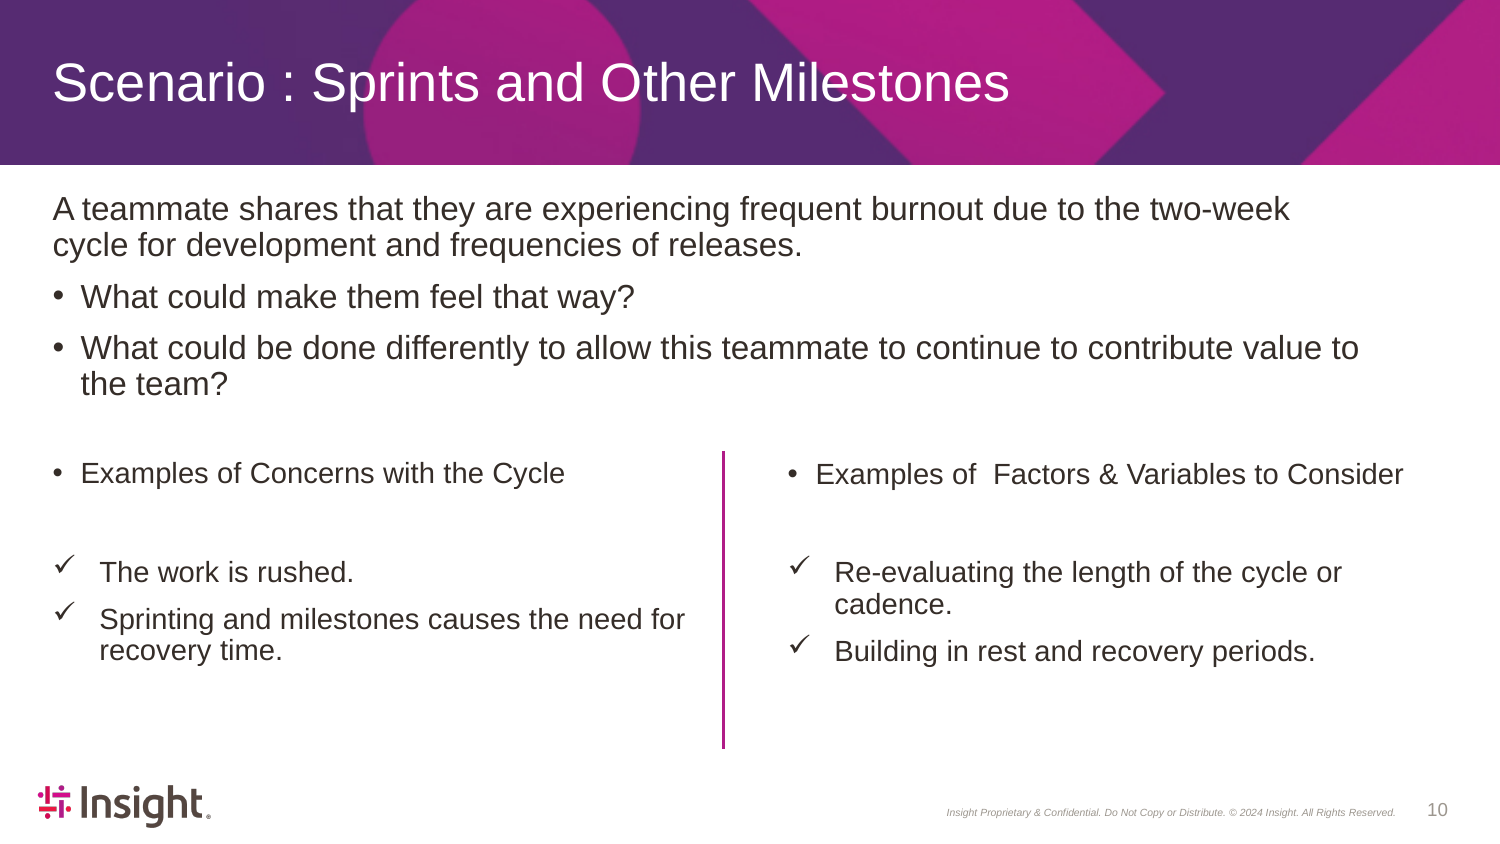

# Scenario : Sprints and Other Milestones
A teammate shares that they are experiencing frequent burnout due to the two-week cycle for development and frequencies of releases.
What could make them feel that way?
What could be done differently to allow this teammate to continue to contribute value to the team?
Examples of Concerns with the Cycle

The work is rushed.
Sprinting and milestones causes the need for recovery time.
Examples of  Factors & Variables to Consider

Re-evaluating the length of the cycle or cadence.
Building in rest and recovery periods.